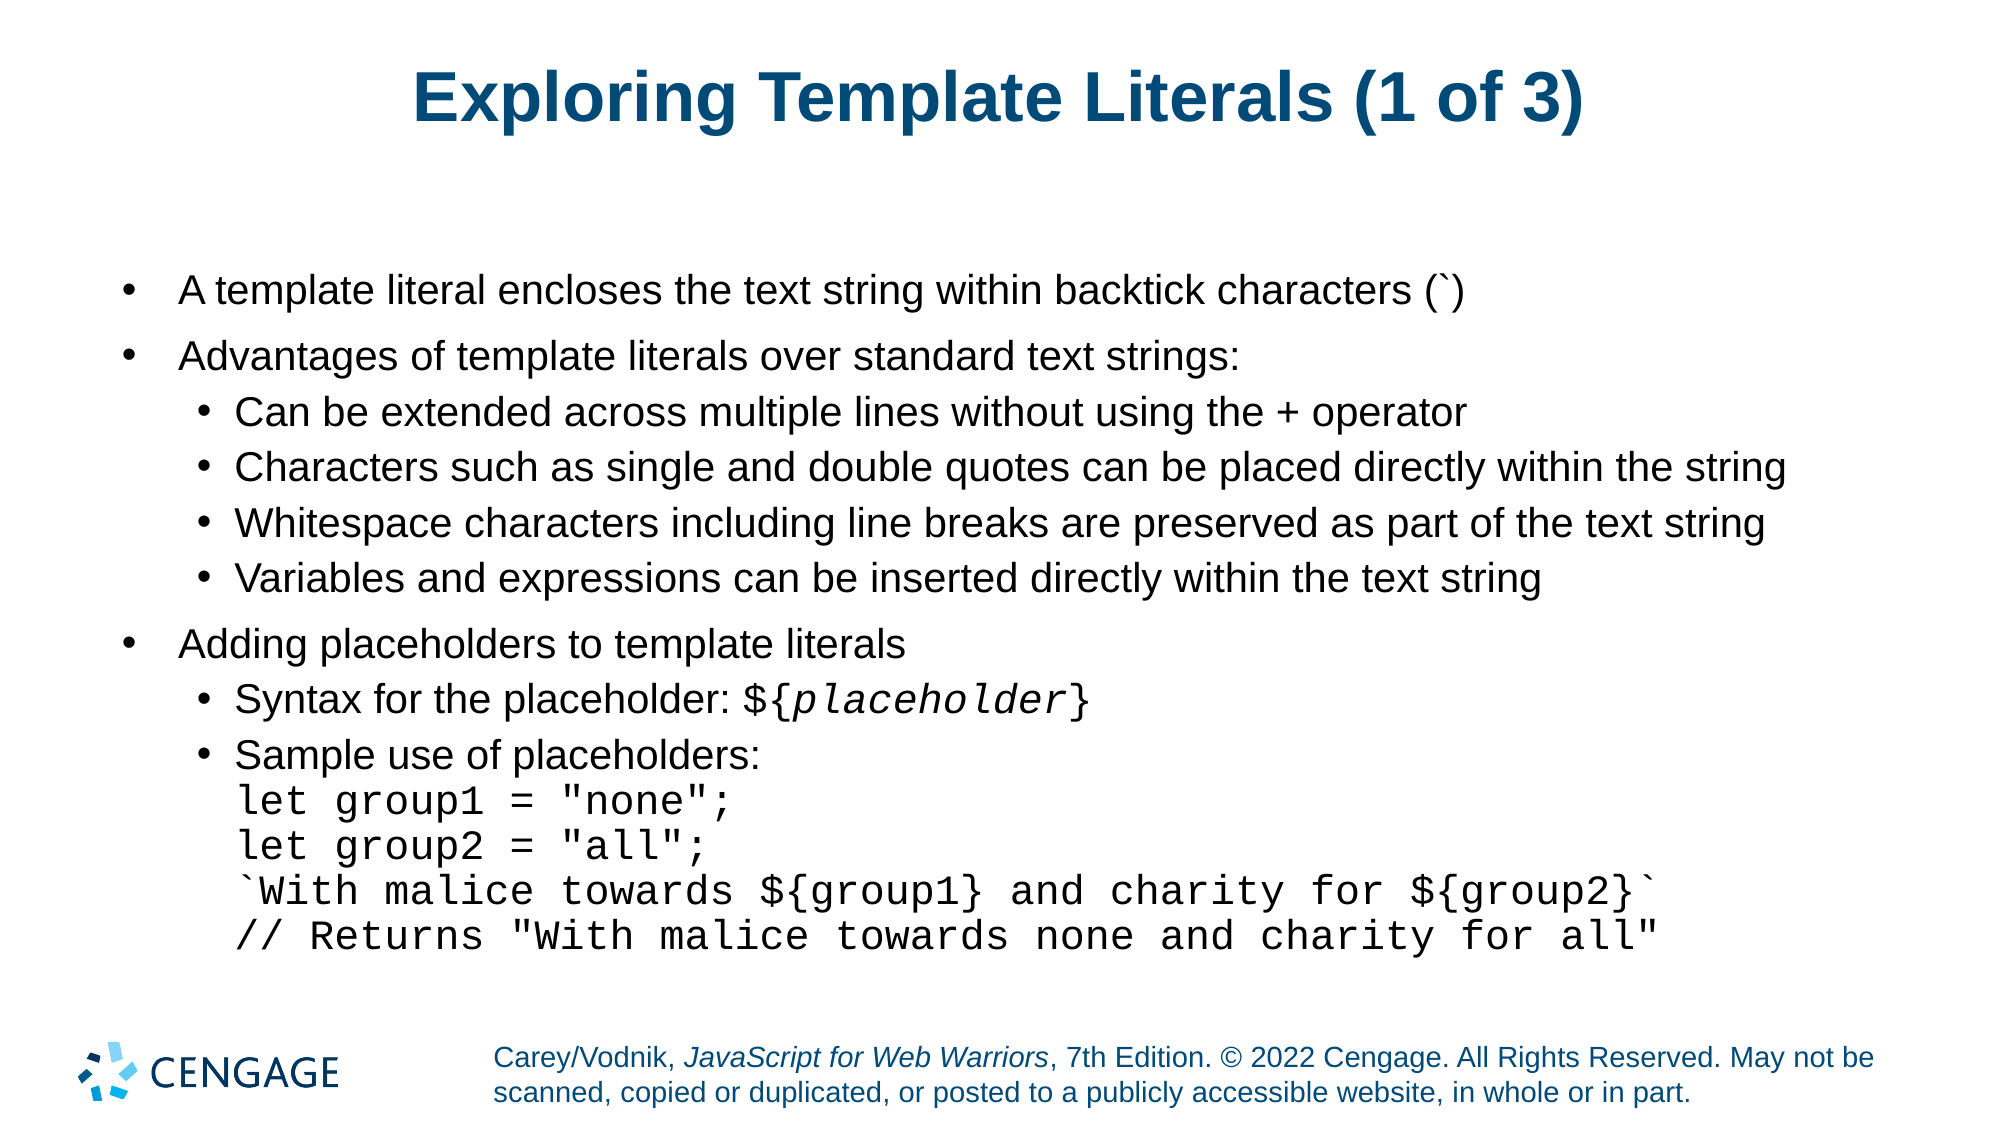

# Exploring Template Literals (1 of 3)
A template literal encloses the text string within backtick characters (`)
Advantages of template literals over standard text strings:
Can be extended across multiple lines without using the + operator
Characters such as single and double quotes can be placed directly within the string
Whitespace characters including line breaks are preserved as part of the text string
Variables and expressions can be inserted directly within the text string
Adding placeholders to template literals
Syntax for the placeholder: ${placeholder}
Sample use of placeholders:
let group1 = "none";
let group2 = "all";
`With malice towards ${group1} and charity for ${group2}`
// Returns "With malice towards none and charity for all"